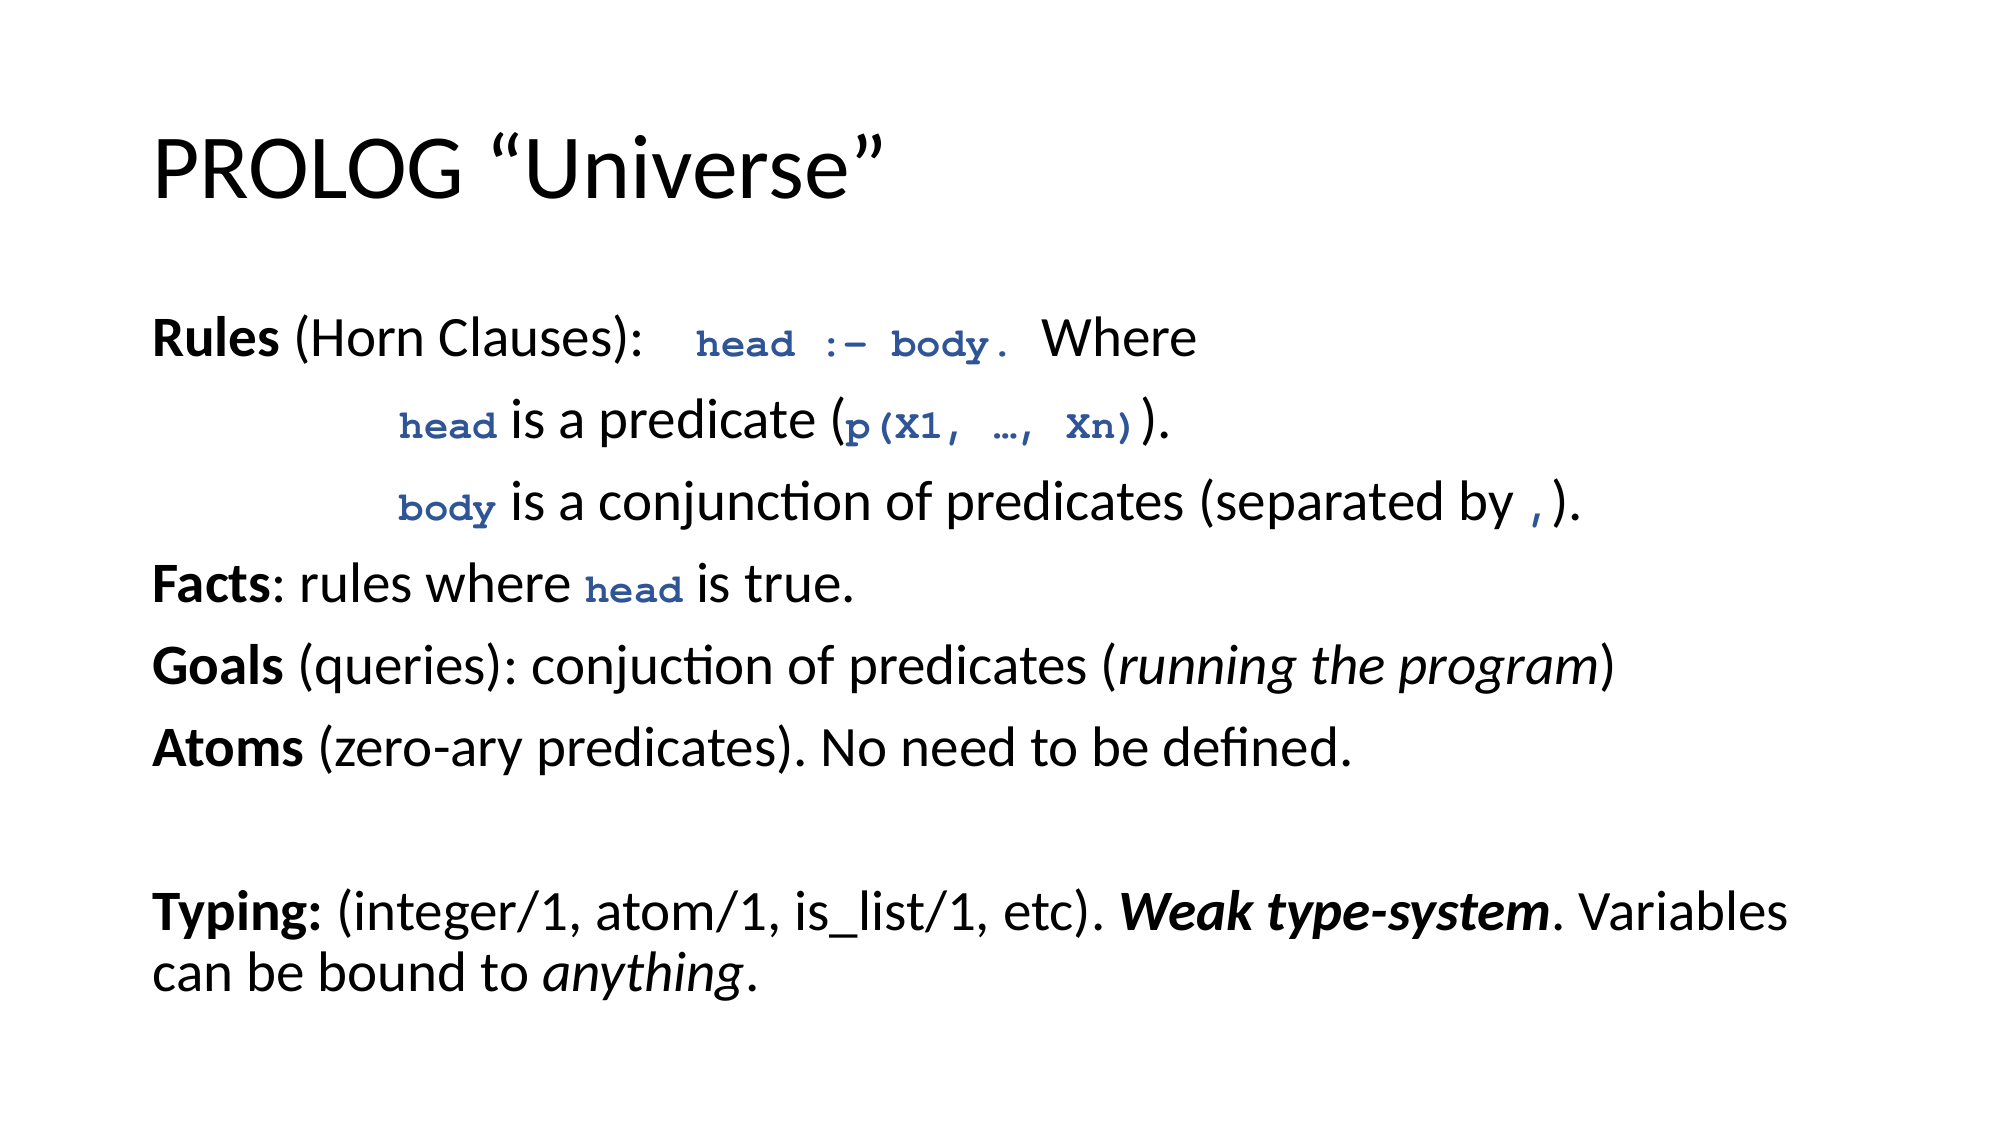

# PROLOG “Universe”
Rules (Horn Clauses):    head :- body.  Where
                   head is a predicate (p(X1, …, Xn)).
                   body is a conjunction of predicates (separated by ,).
Facts: rules where head is true.
Goals (queries): conjuction of predicates (running the program)
Atoms (zero-ary predicates). No need to be defined.

Typing: (integer/1, atom/1, is_list/1, etc). Weak type-system. Variables can be bound to anything.